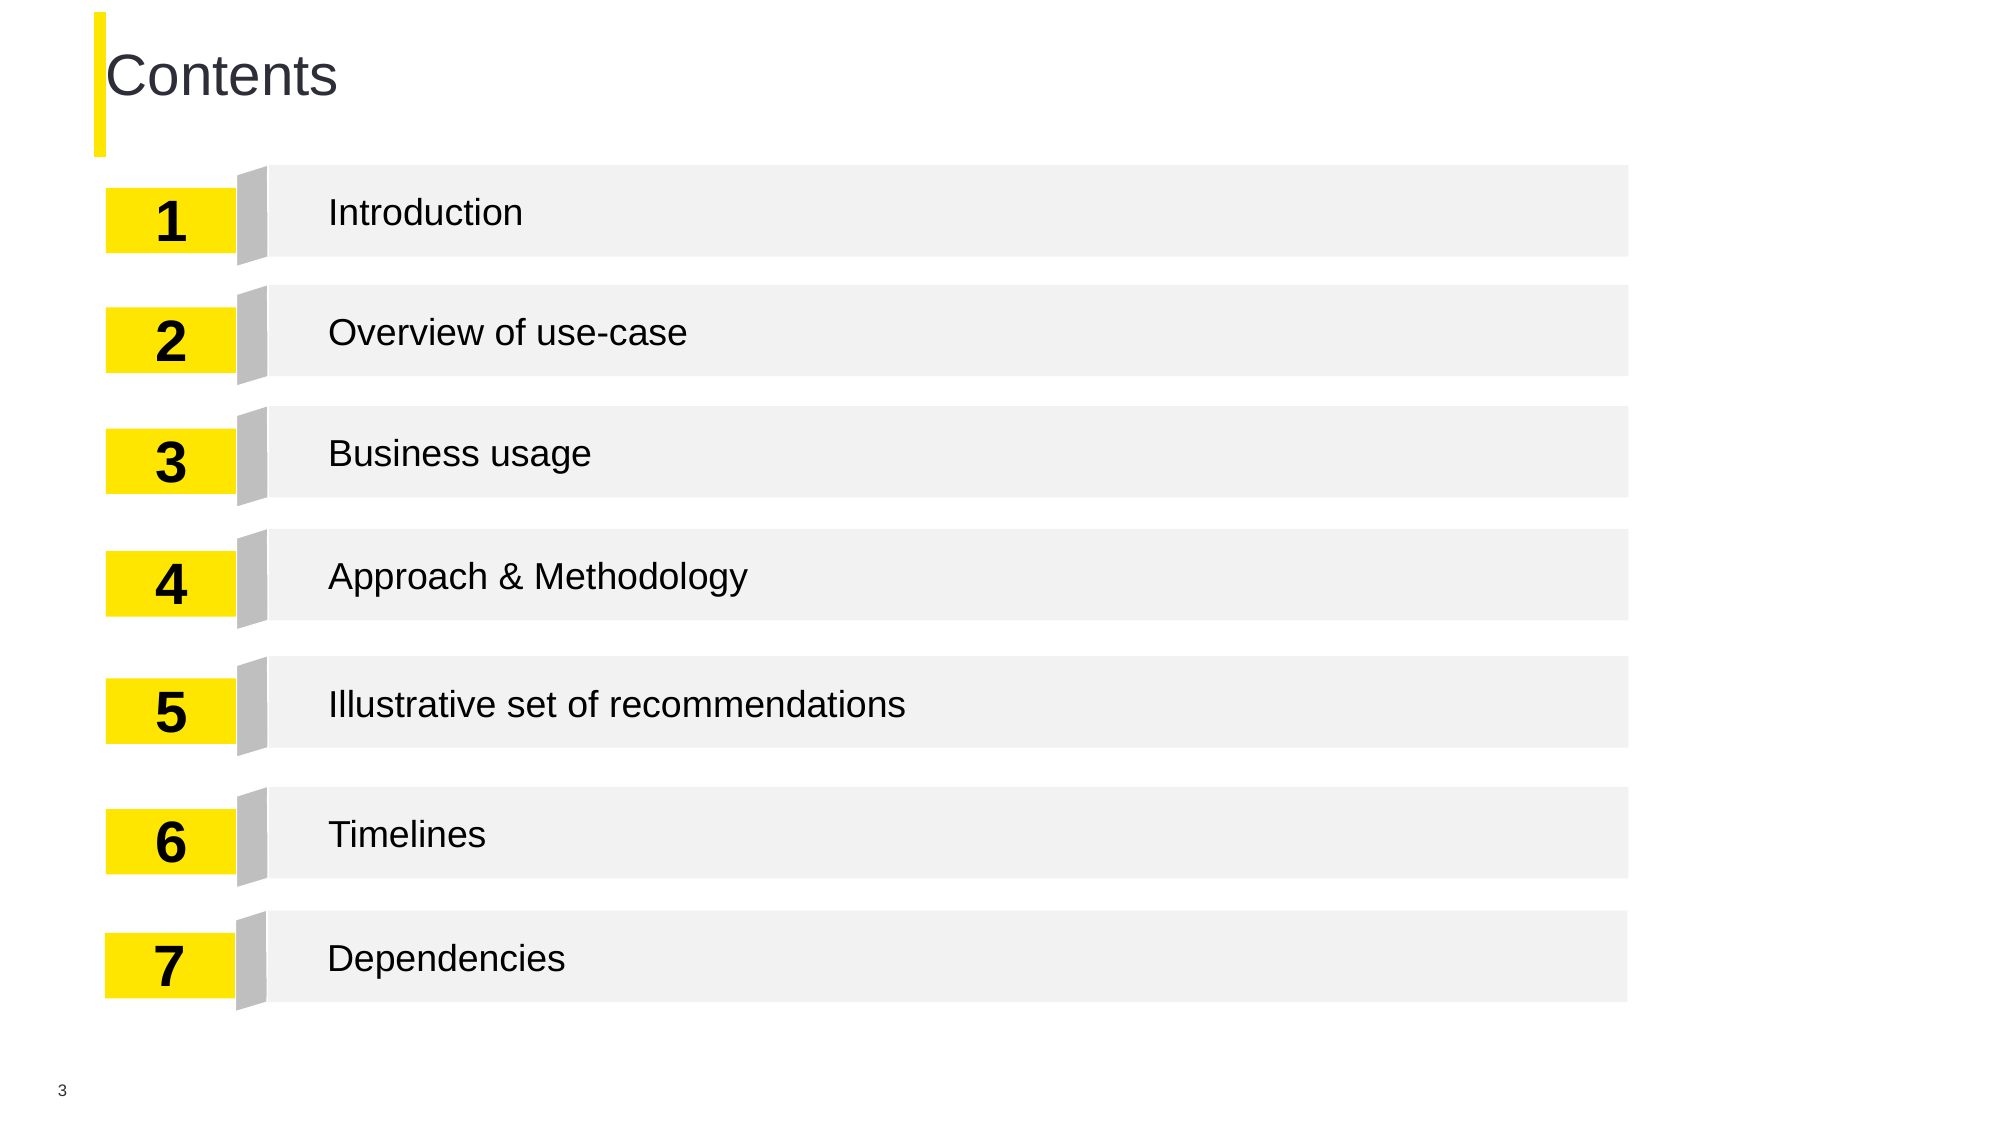

# Contents

Introduction
1

Overview of use-case
2

Business usage
3

Approach & Methodology
4

Illustrative set of recommendations
5

Timelines
6

Dependencies
7